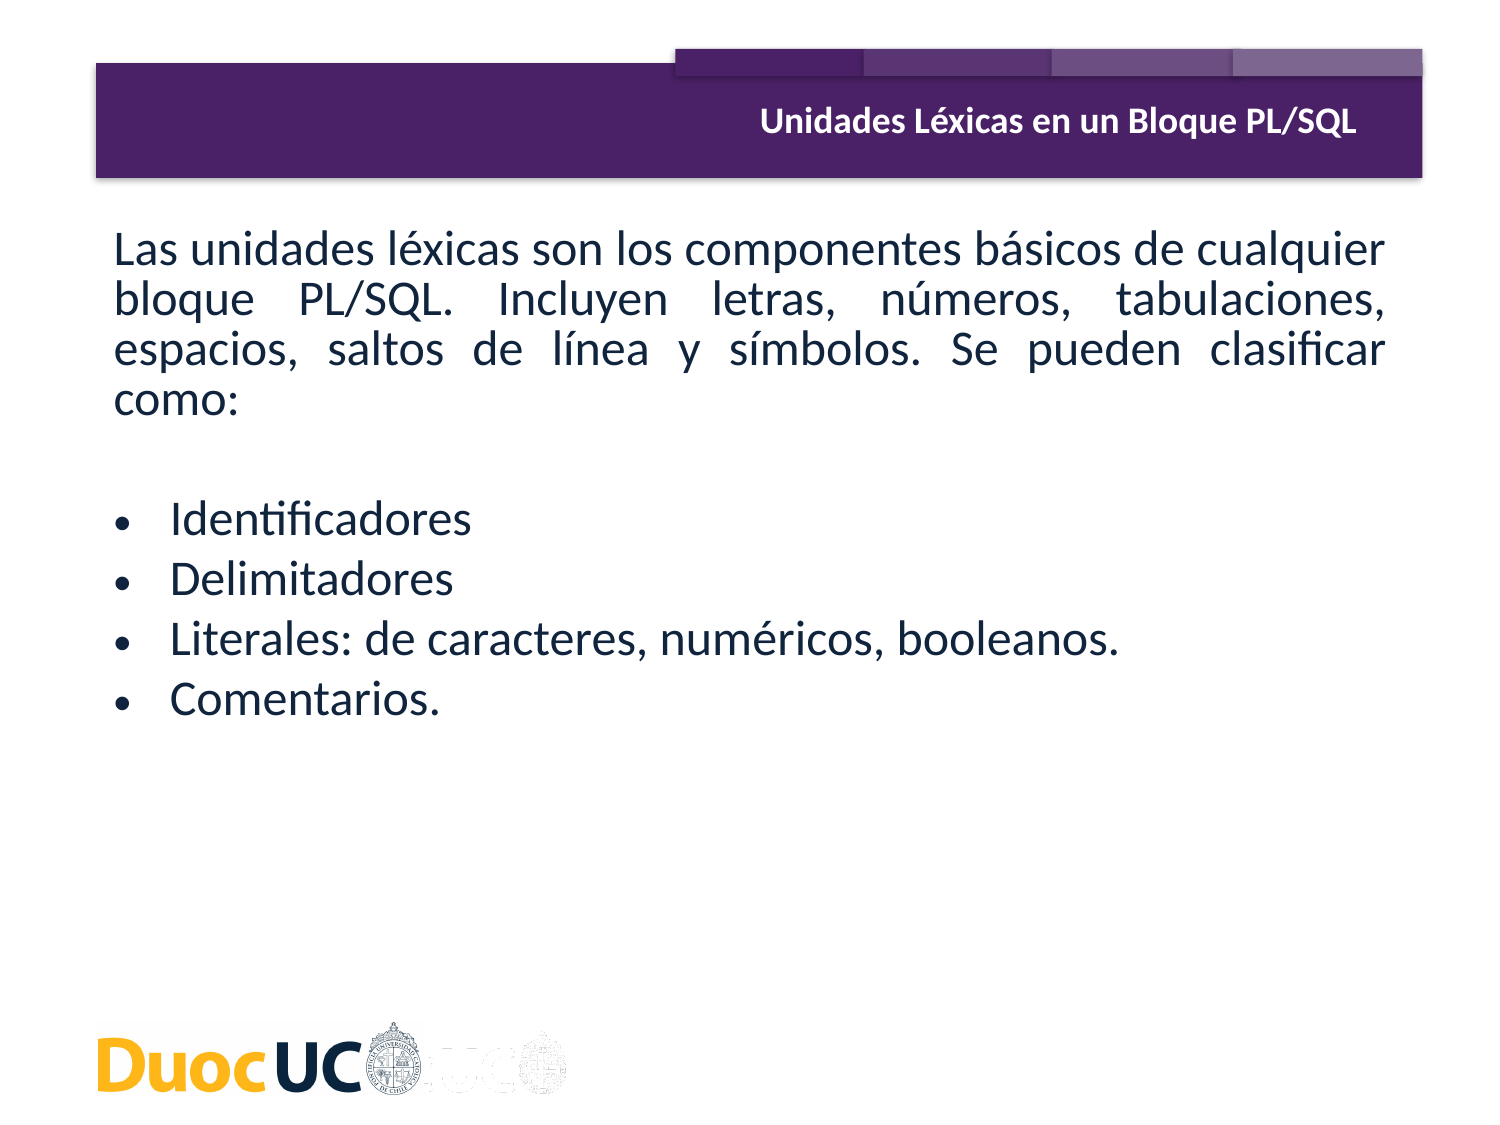

Unidades Léxicas en un Bloque PL/SQL
Las unidades léxicas son los componentes básicos de cualquier bloque PL/SQL. Incluyen letras, números, tabulaciones, espacios, saltos de línea y símbolos. Se pueden clasificar como:

Identificadores
Delimitadores
Literales: de caracteres, numéricos, booleanos.
Comentarios.